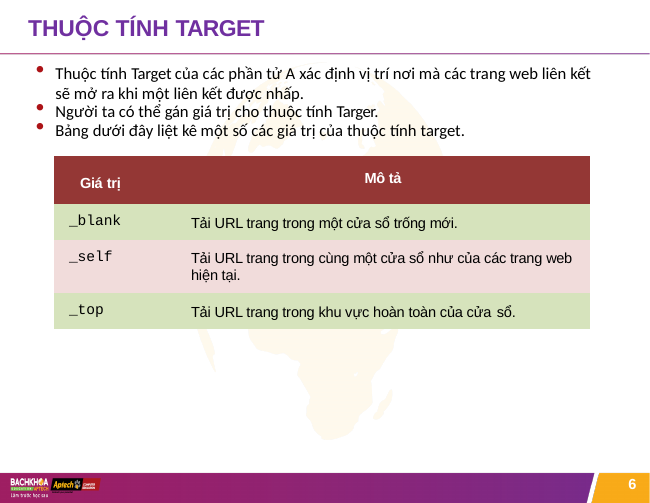

# THUỘC TÍNH TARGET
Thuộc tính Target của các phần tử A xác định vị trí nơi mà các trang web liên kết  sẽ mở ra khi một liên kết được nhấp.
Người ta có thể gán giá trị cho thuộc tính Targer.
Bảng dưới đây liệt kê một số các giá trị của thuộc tính target.
| Giá trị | Mô tả |
| --- | --- |
| \_blank | Tải URL trang trong một cửa sổ trống mới. |
| \_self | Tải URL trang trong cùng một cửa sổ như của các trang web hiện tại. |
| \_top | Tải URL trang trong khu vực hoàn toàn của cửa sổ. |
6